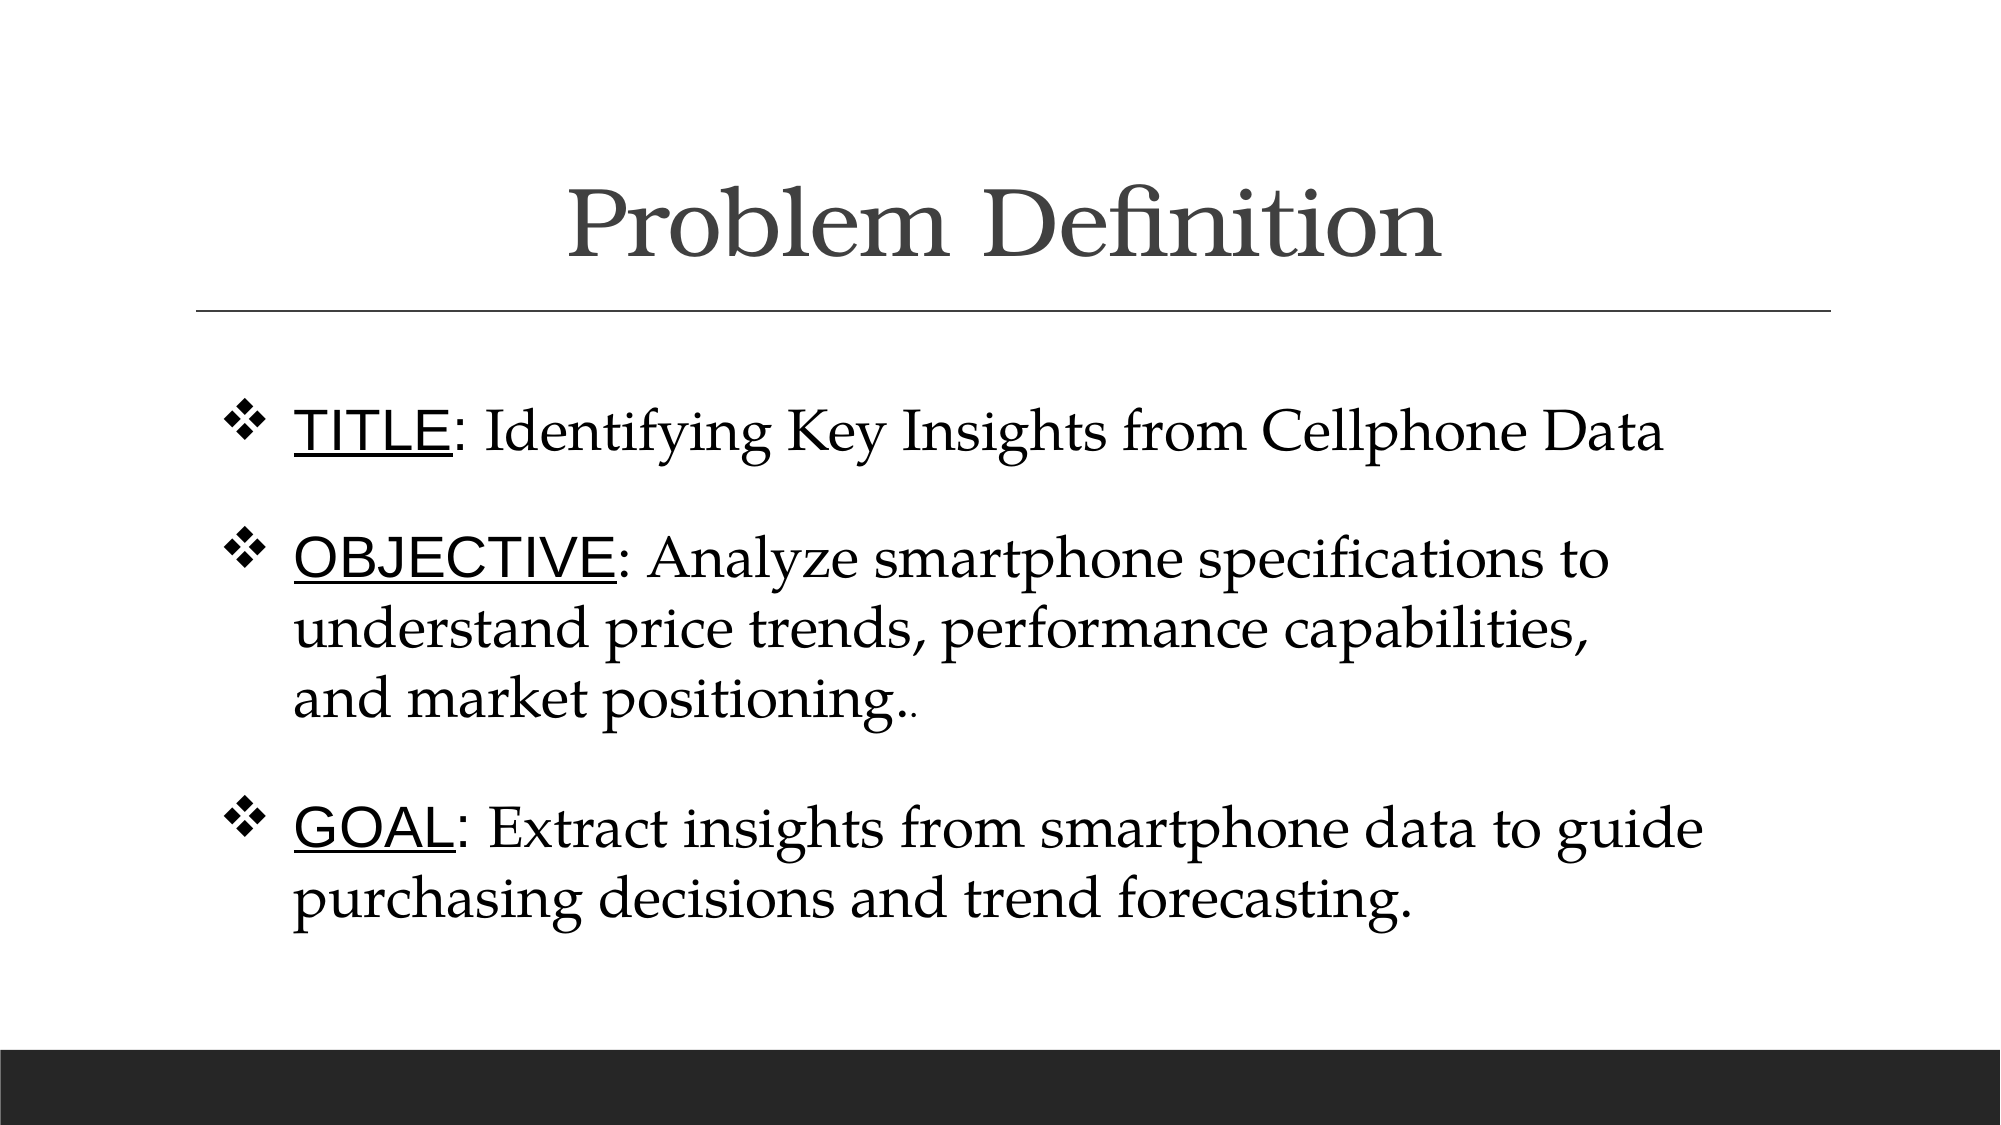

# Problem Definition
TITLE: Identifying Key Insights from Cellphone Data
OBJECTIVE: Analyze smartphone specifications to understand price trends, performance capabilities, and market positioning..
GOAL: Extract insights from smartphone data to guide purchasing decisions and trend forecasting.